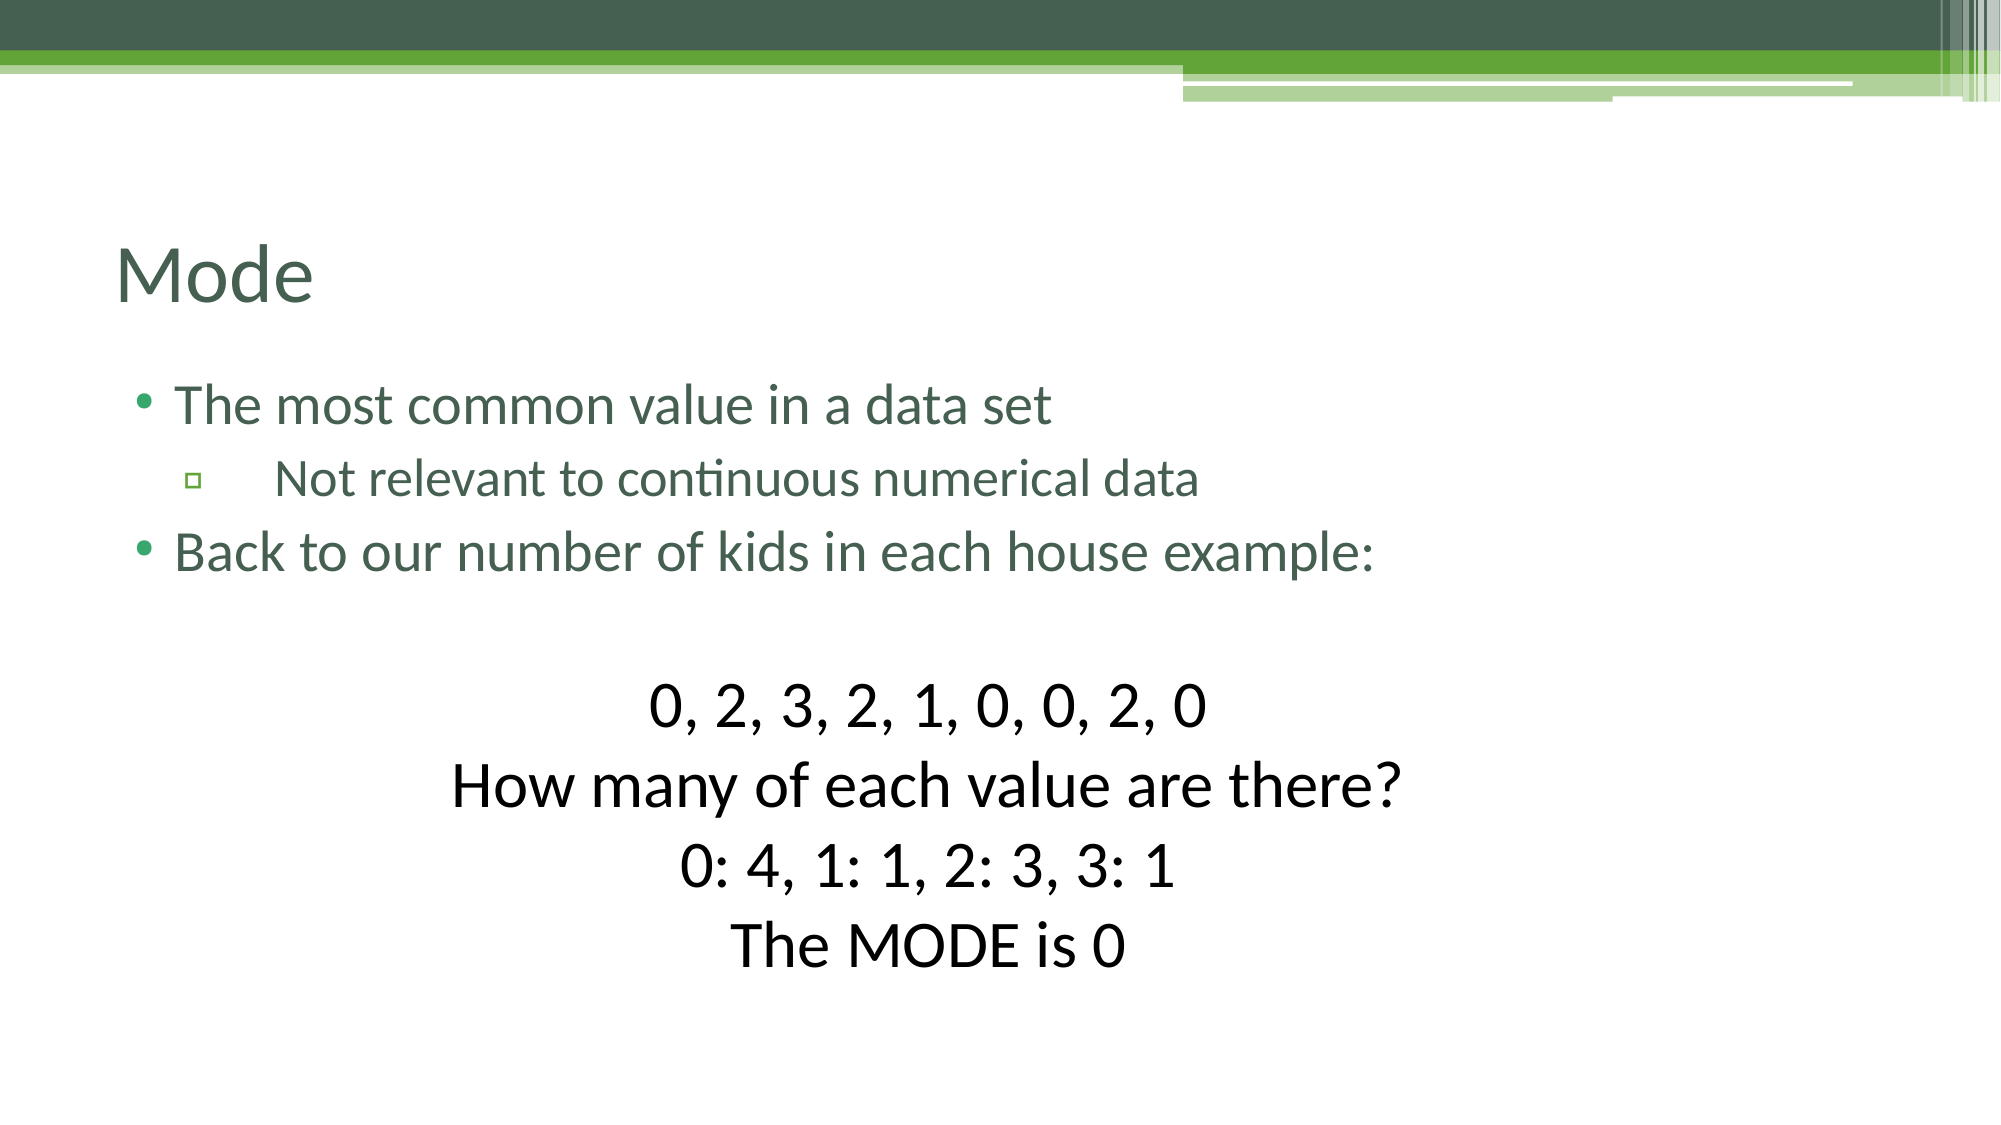

# Mode
The most common value in a data set
▫	Not relevant to continuous numerical data
Back to our number of kids in each house example:

0, 2, 3, 2, 1, 0, 0, 2, 0
How many of each value are there?
0: 4, 1: 1, 2: 3, 3: 1
The MODE is 0